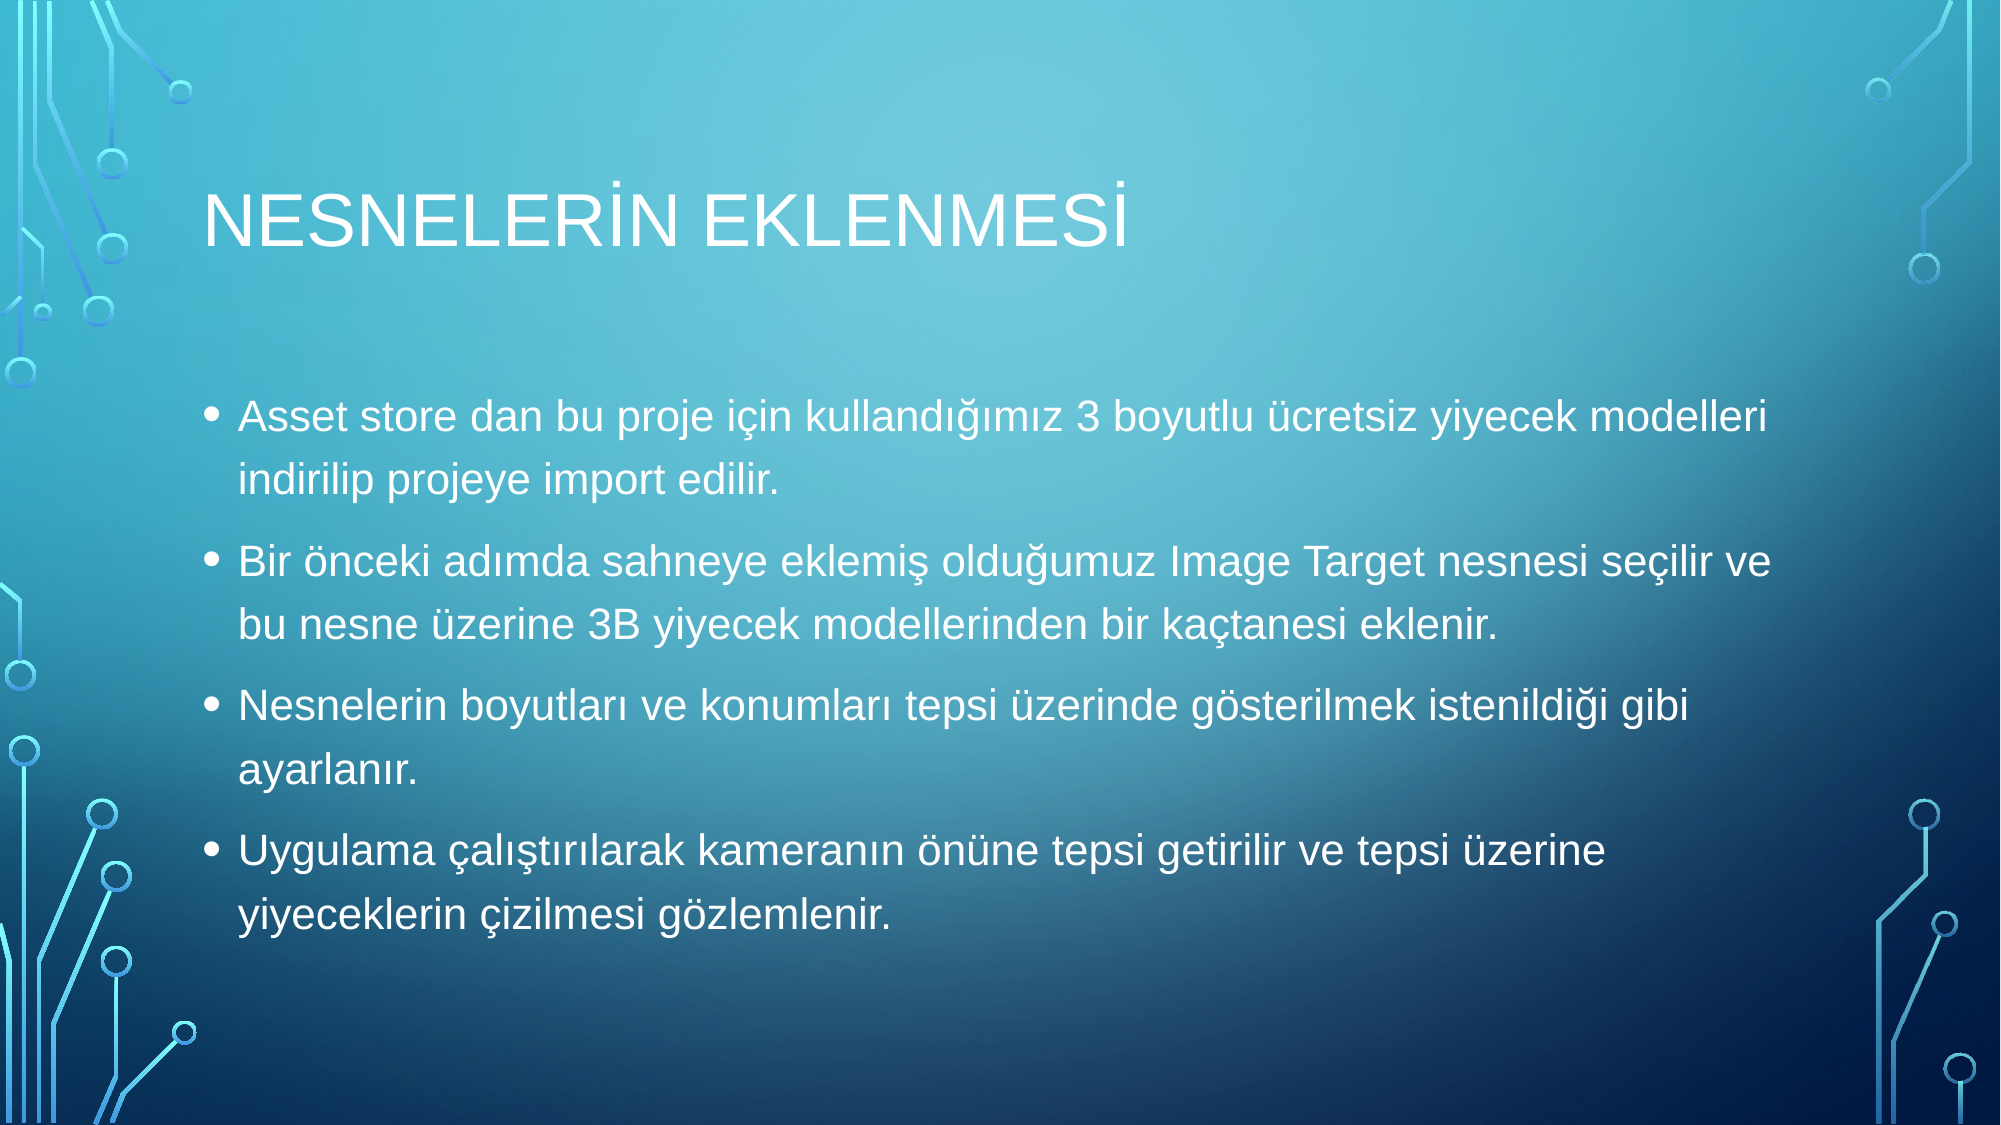

# Nesnelerin eklenmesi
Asset store dan bu proje için kullandığımız 3 boyutlu ücretsiz yiyecek modelleri indirilip projeye import edilir.
Bir önceki adımda sahneye eklemiş olduğumuz Image Target nesnesi seçilir ve bu nesne üzerine 3B yiyecek modellerinden bir kaçtanesi eklenir.
Nesnelerin boyutları ve konumları tepsi üzerinde gösterilmek istenildiği gibi ayarlanır.
Uygulama çalıştırılarak kameranın önüne tepsi getirilir ve tepsi üzerine yiyeceklerin çizilmesi gözlemlenir.